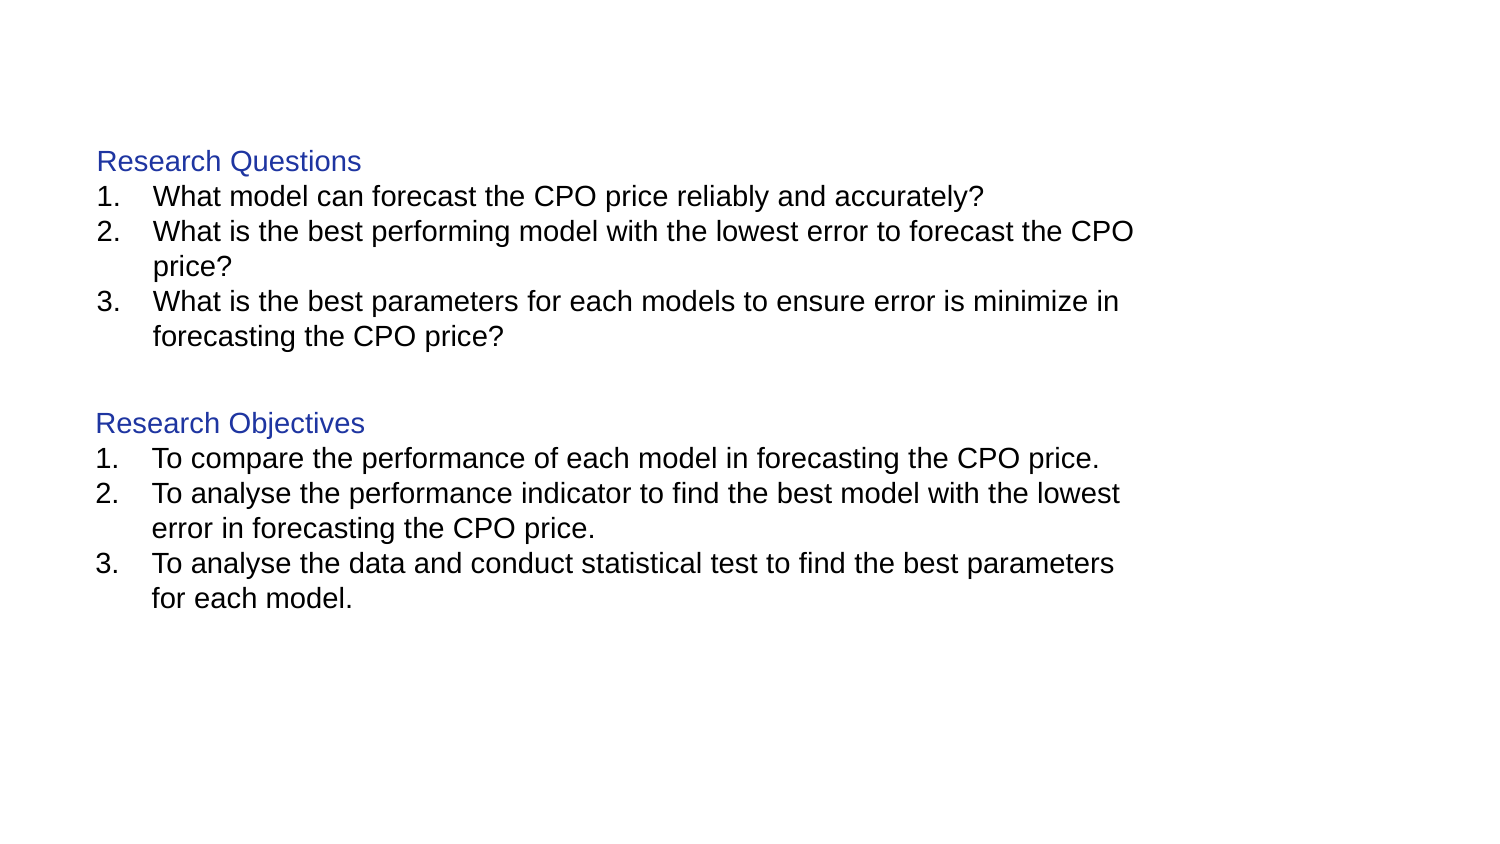

Research Questions
What model can forecast the CPO price reliably and accurately?
What is the best performing model with the lowest error to forecast the CPO price?
What is the best parameters for each models to ensure error is minimize in forecasting the CPO price?

Research Objectives
To compare the performance of each model in forecasting the CPO price.
To analyse the performance indicator to find the best model with the lowest error in forecasting the CPO price.
To analyse the data and conduct statistical test to find the best parameters for each model.